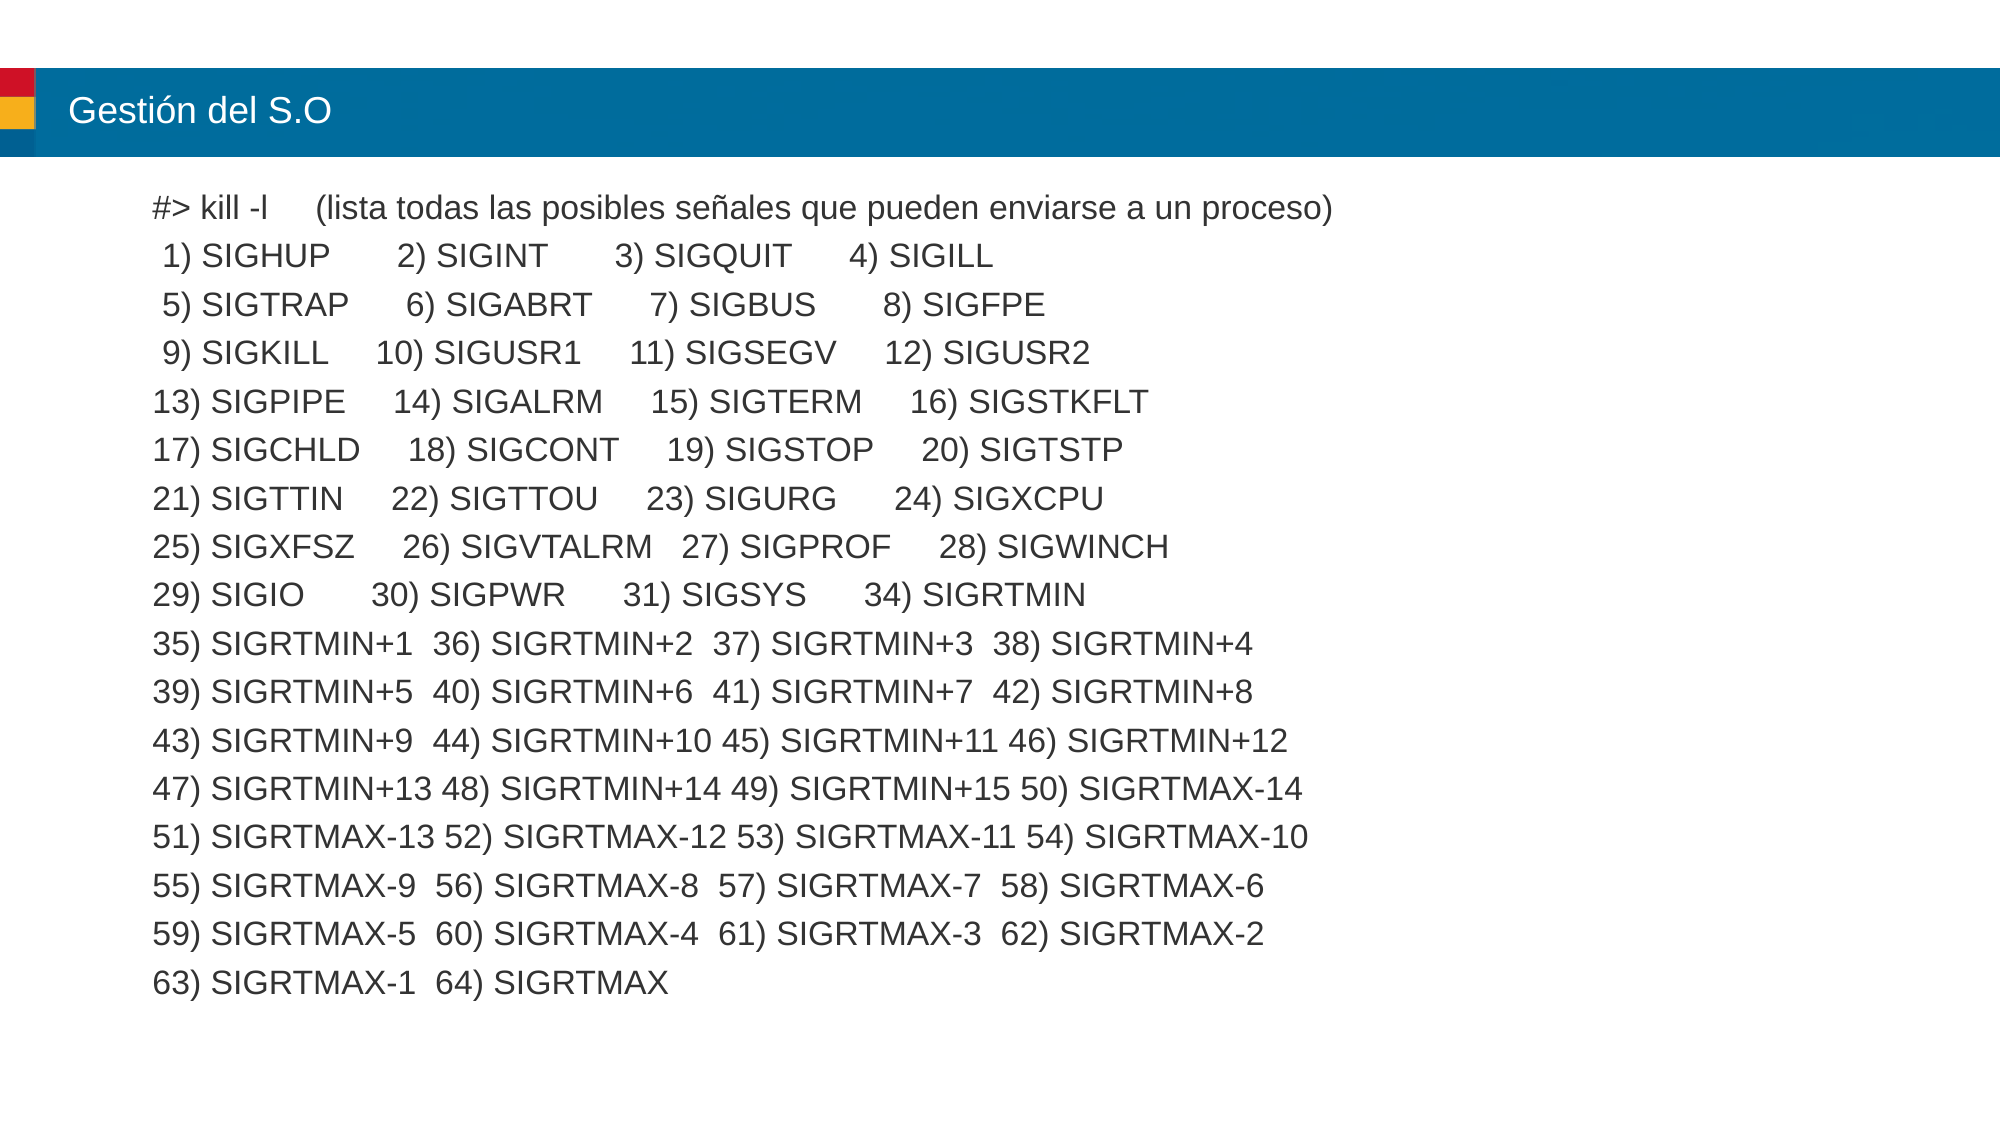

# Gestión del S.O
#> kill -l     (lista todas las posibles señales que pueden enviarse a un proceso)
 1) SIGHUP       2) SIGINT       3) SIGQUIT      4) SIGILL
 5) SIGTRAP      6) SIGABRT      7) SIGBUS       8) SIGFPE
 9) SIGKILL     10) SIGUSR1     11) SIGSEGV     12) SIGUSR2
13) SIGPIPE     14) SIGALRM     15) SIGTERM     16) SIGSTKFLT
17) SIGCHLD     18) SIGCONT     19) SIGSTOP     20) SIGTSTP
21) SIGTTIN     22) SIGTTOU     23) SIGURG      24) SIGXCPU
25) SIGXFSZ     26) SIGVTALRM   27) SIGPROF     28) SIGWINCH
29) SIGIO       30) SIGPWR      31) SIGSYS      34) SIGRTMIN
35) SIGRTMIN+1  36) SIGRTMIN+2  37) SIGRTMIN+3  38) SIGRTMIN+4
39) SIGRTMIN+5  40) SIGRTMIN+6  41) SIGRTMIN+7  42) SIGRTMIN+8
43) SIGRTMIN+9  44) SIGRTMIN+10 45) SIGRTMIN+11 46) SIGRTMIN+12
47) SIGRTMIN+13 48) SIGRTMIN+14 49) SIGRTMIN+15 50) SIGRTMAX-14
51) SIGRTMAX-13 52) SIGRTMAX-12 53) SIGRTMAX-11 54) SIGRTMAX-10
55) SIGRTMAX-9  56) SIGRTMAX-8  57) SIGRTMAX-7  58) SIGRTMAX-6
59) SIGRTMAX-5  60) SIGRTMAX-4  61) SIGRTMAX-3  62) SIGRTMAX-2
63) SIGRTMAX-1  64) SIGRTMAX